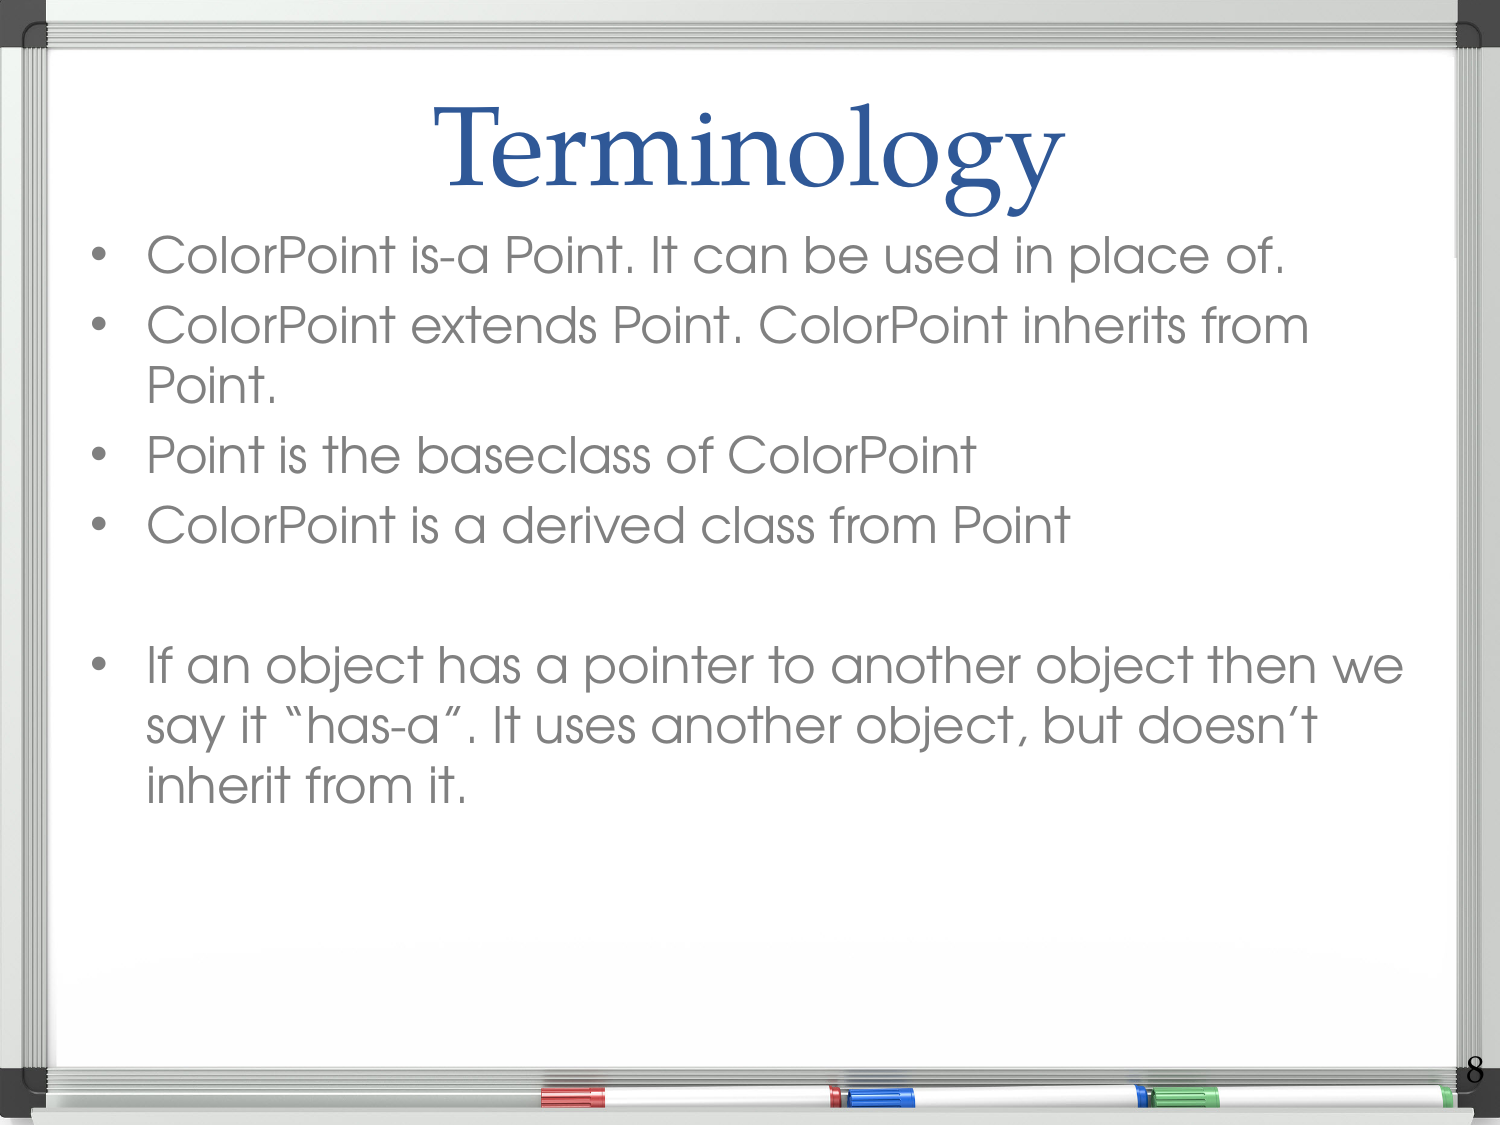

# Terminology
ColorPoint is-a Point. It can be used in place of.
ColorPoint extends Point. ColorPoint inherits from Point.
Point is the baseclass of ColorPoint
ColorPoint is a derived class from Point

If an object has a pointer to another object then we say it “has-a”. It uses another object, but doesn’t inherit from it.

8